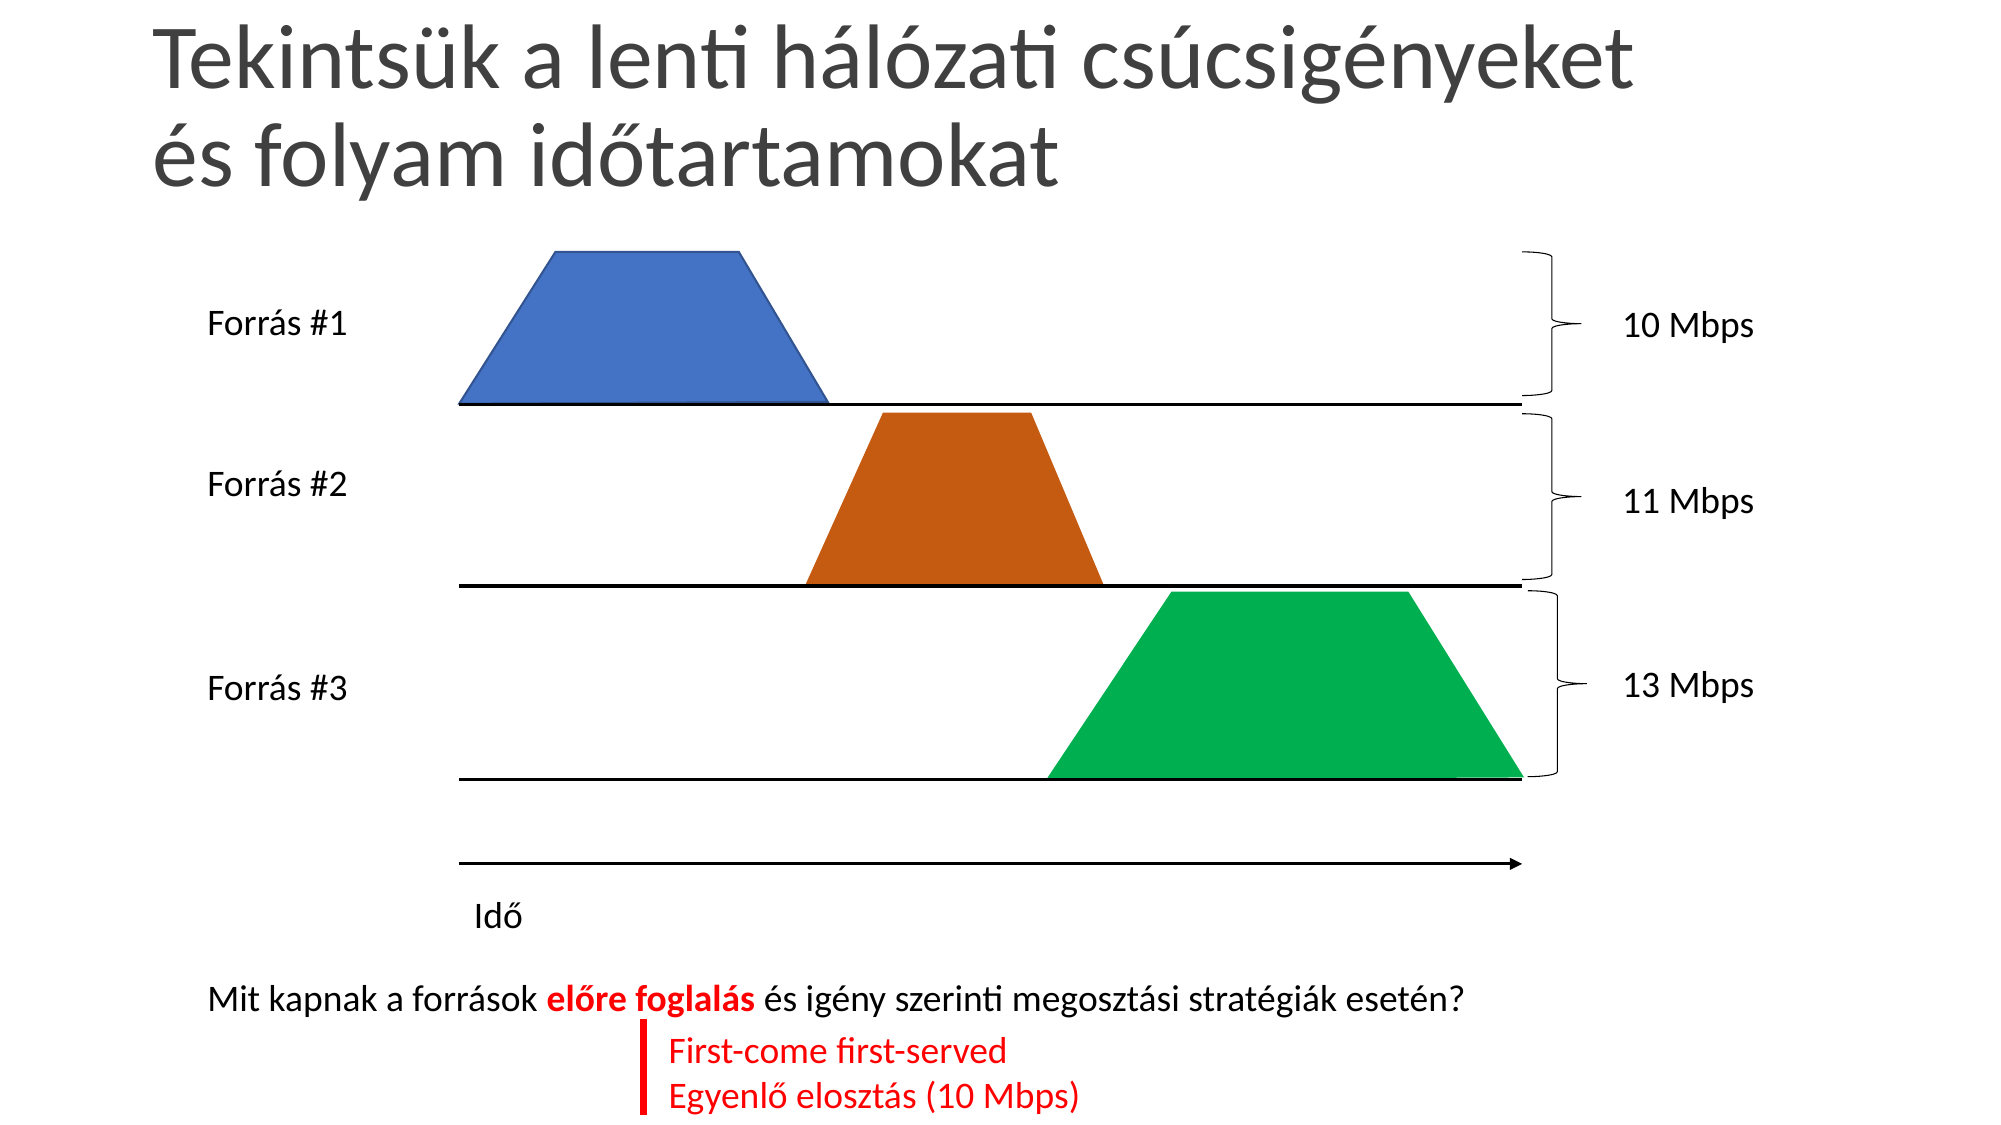

# Tekintsük a lenti hálózati csúcsigényeket és folyam időtartamokat

Forrás #1
10 Mbps

Forrás #2
11 Mbps

13 Mbps
Forrás #3
Idő
Mit kapnak a források előre foglalás és igény szerinti megosztási stratégiák esetén?
First-come first-served
Egyenlő elosztás (10 Mbps)